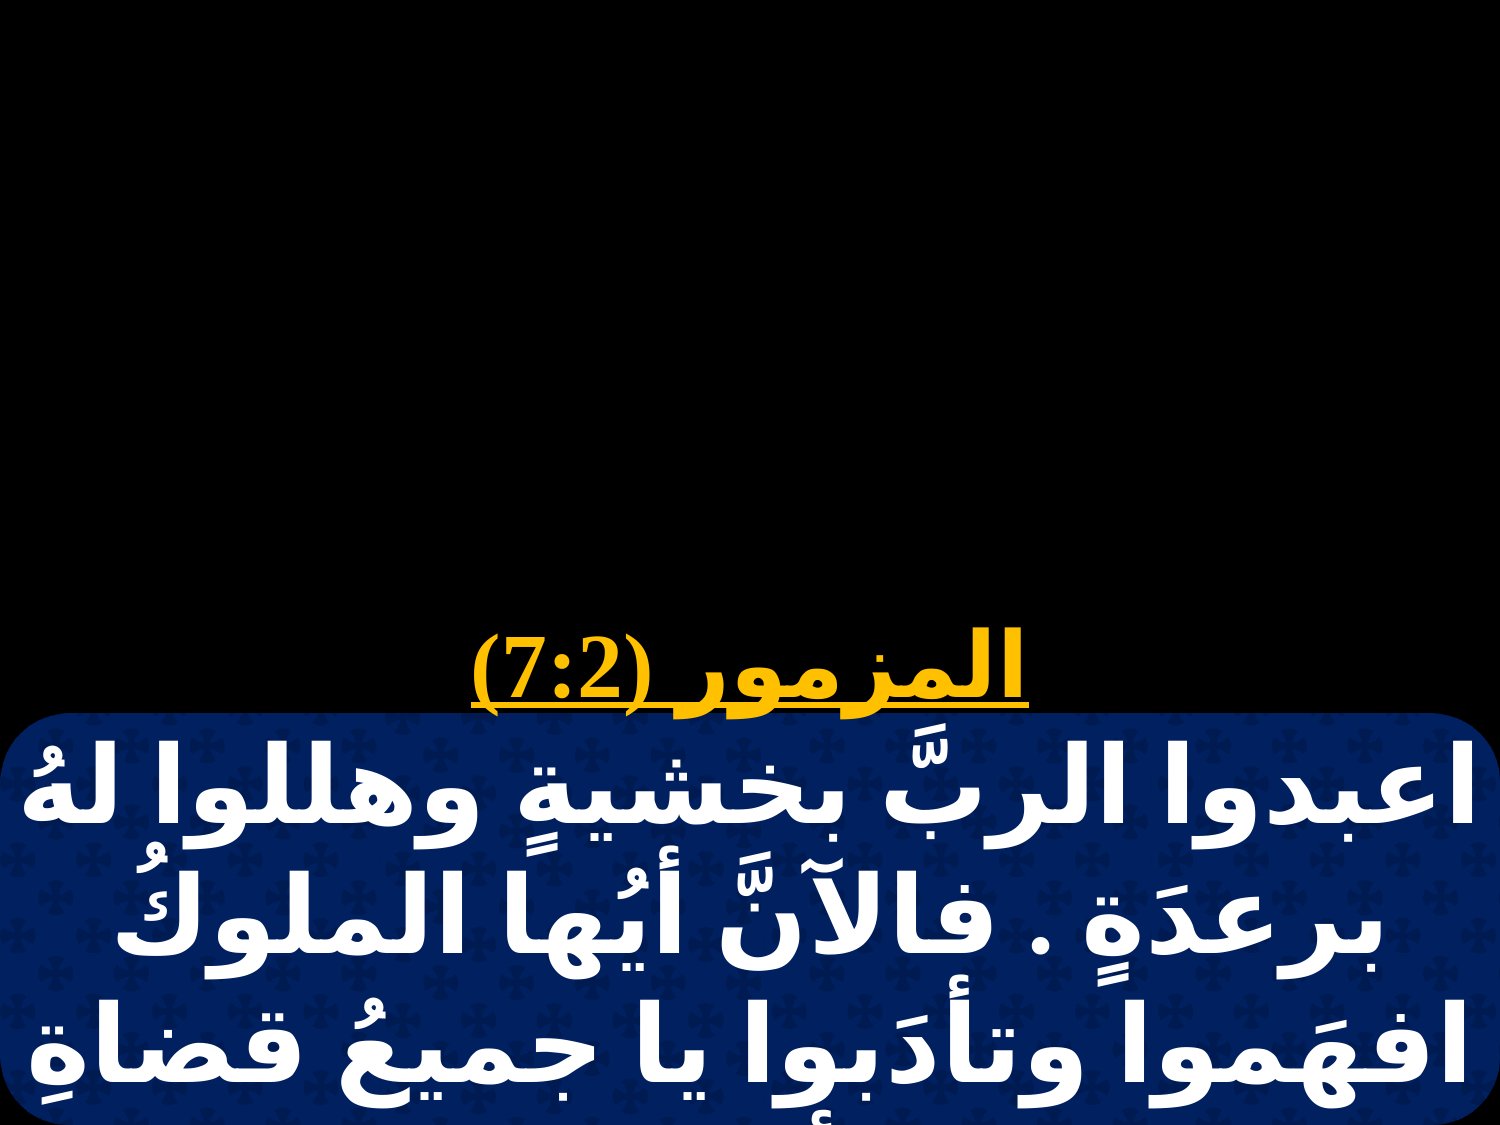

المزمور (7:2)
اعبدوا الربَّ بخشيةٍ وهللوا لهُ برعدَةٍ . فالآنَّ أيُها الملوكُ افهَموا وتأدَبوا يا جميعُ قضاةِ الأرضِ.